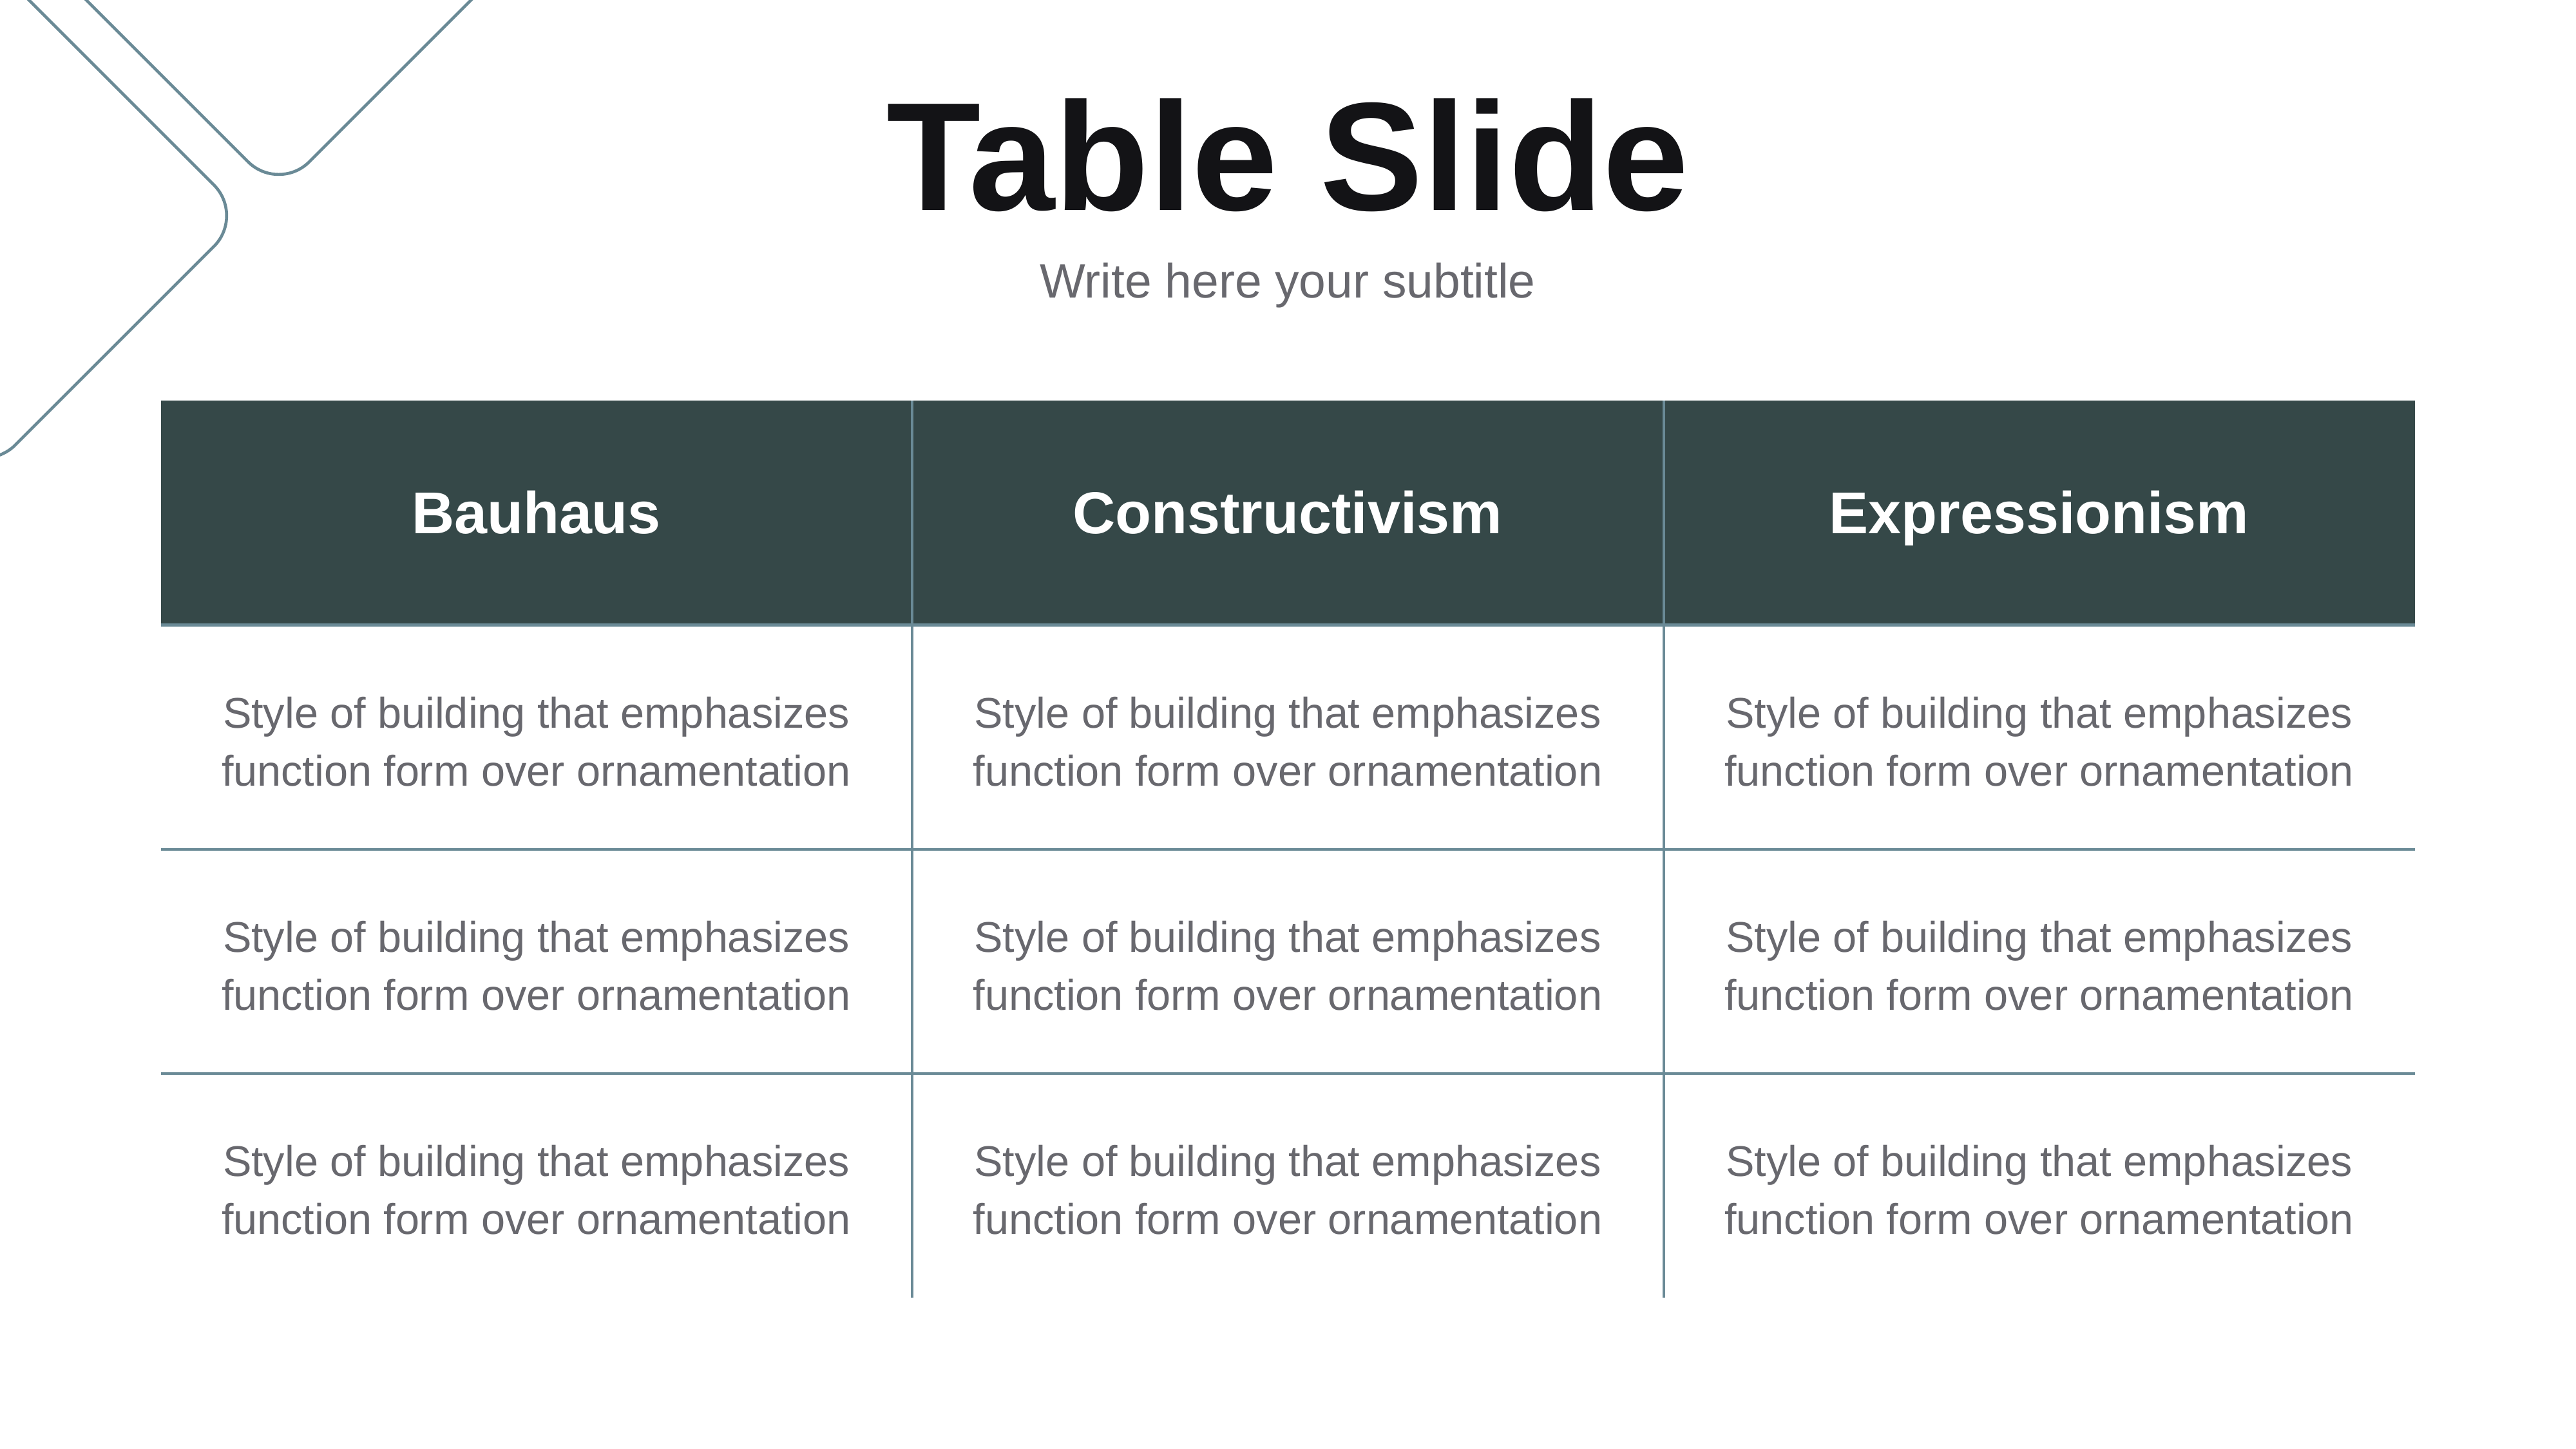

Table Slide
Write here your subtitle
| Bauhaus | Constructivism | Expressionism |
| --- | --- | --- |
| Style of building that emphasizes function form over ornamentation | Style of building that emphasizes function form over ornamentation | Style of building that emphasizes function form over ornamentation |
| Style of building that emphasizes function form over ornamentation | Style of building that emphasizes function form over ornamentation | Style of building that emphasizes function form over ornamentation |
| Style of building that emphasizes function form over ornamentation | Style of building that emphasizes function form over ornamentation | Style of building that emphasizes function form over ornamentation |